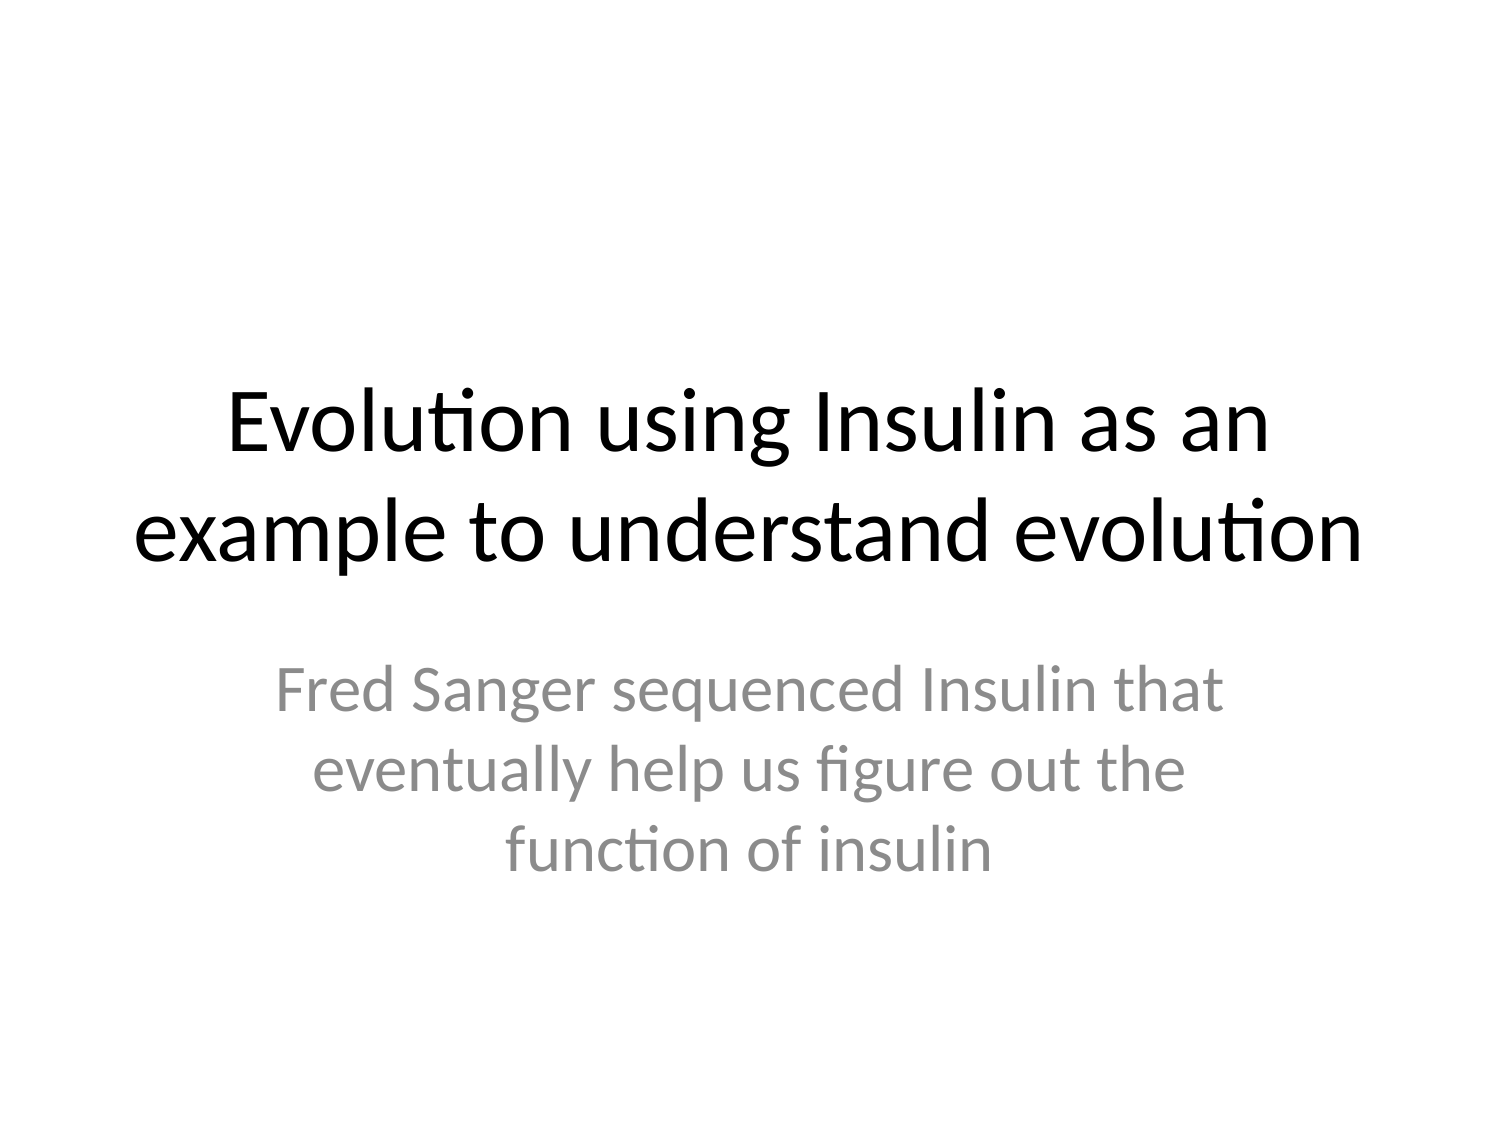

# Evolution using Insulin as an example to understand evolution
Fred Sanger sequenced Insulin that eventually help us figure out the function of insulin